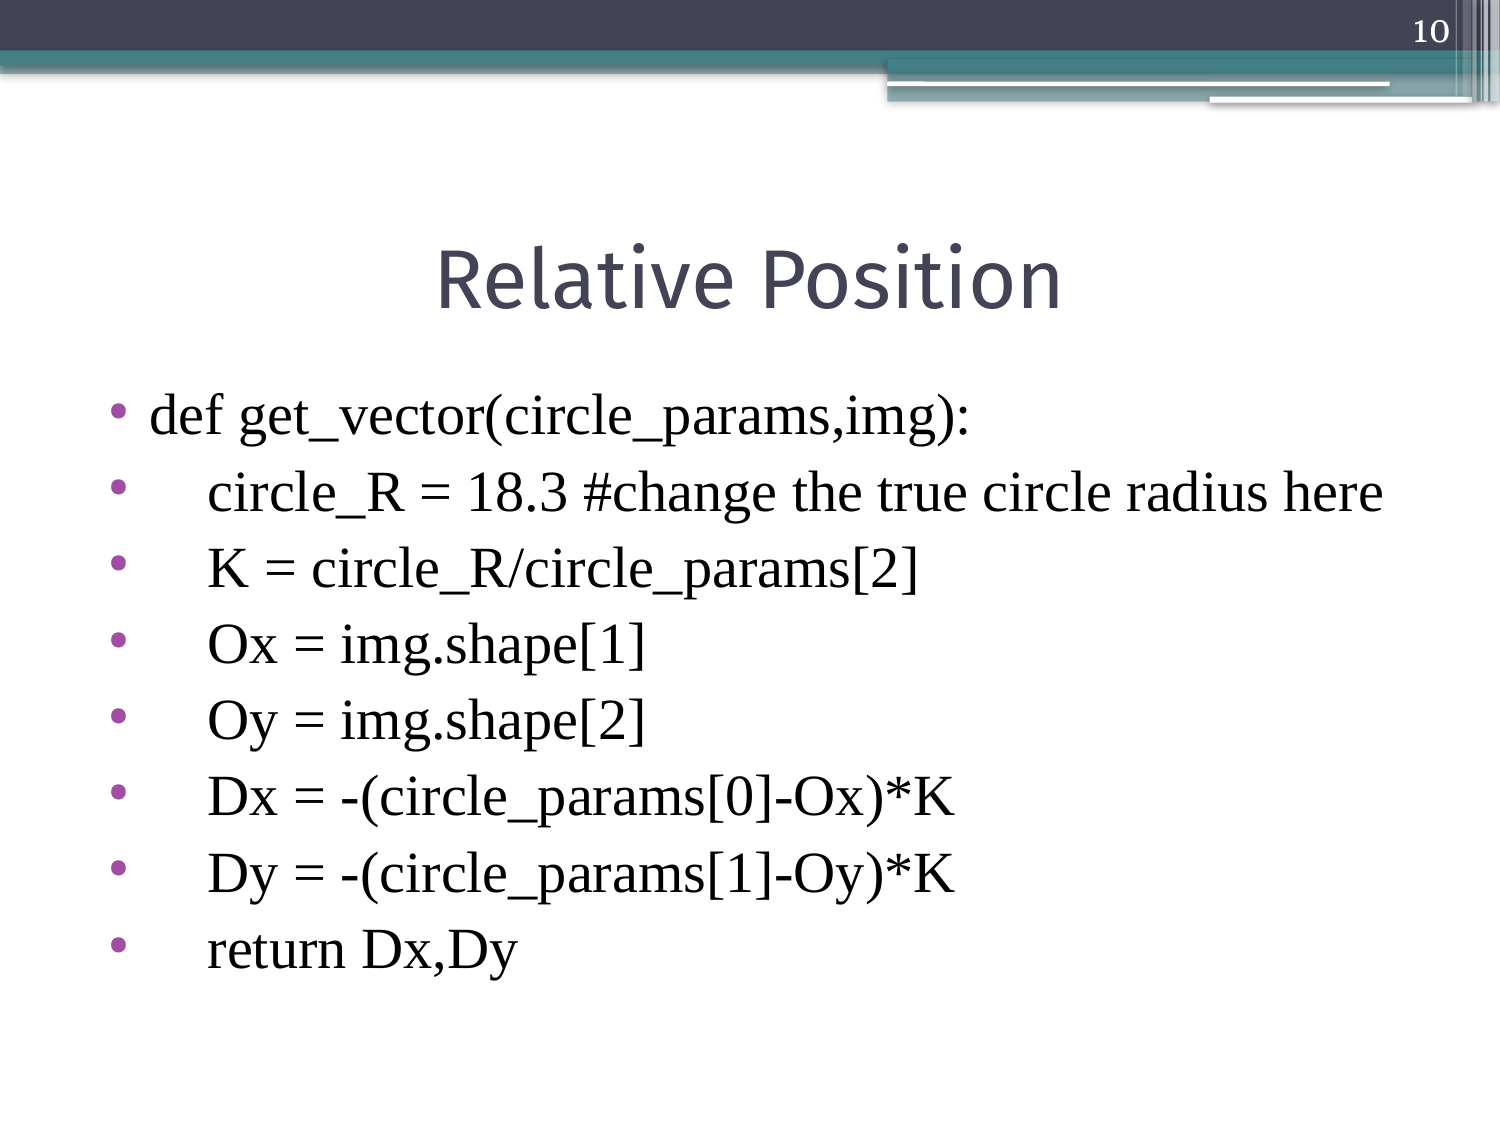

10
# Relative Position
def get_vector(circle_params,img):
    circle_R = 18.3 #change the true circle radius here
    K = circle_R/circle_params[2]
    Ox = img.shape[1]
    Oy = img.shape[2]
    Dx = -(circle_params[0]-Ox)*K
    Dy = -(circle_params[1]-Oy)*K
    return Dx,Dy